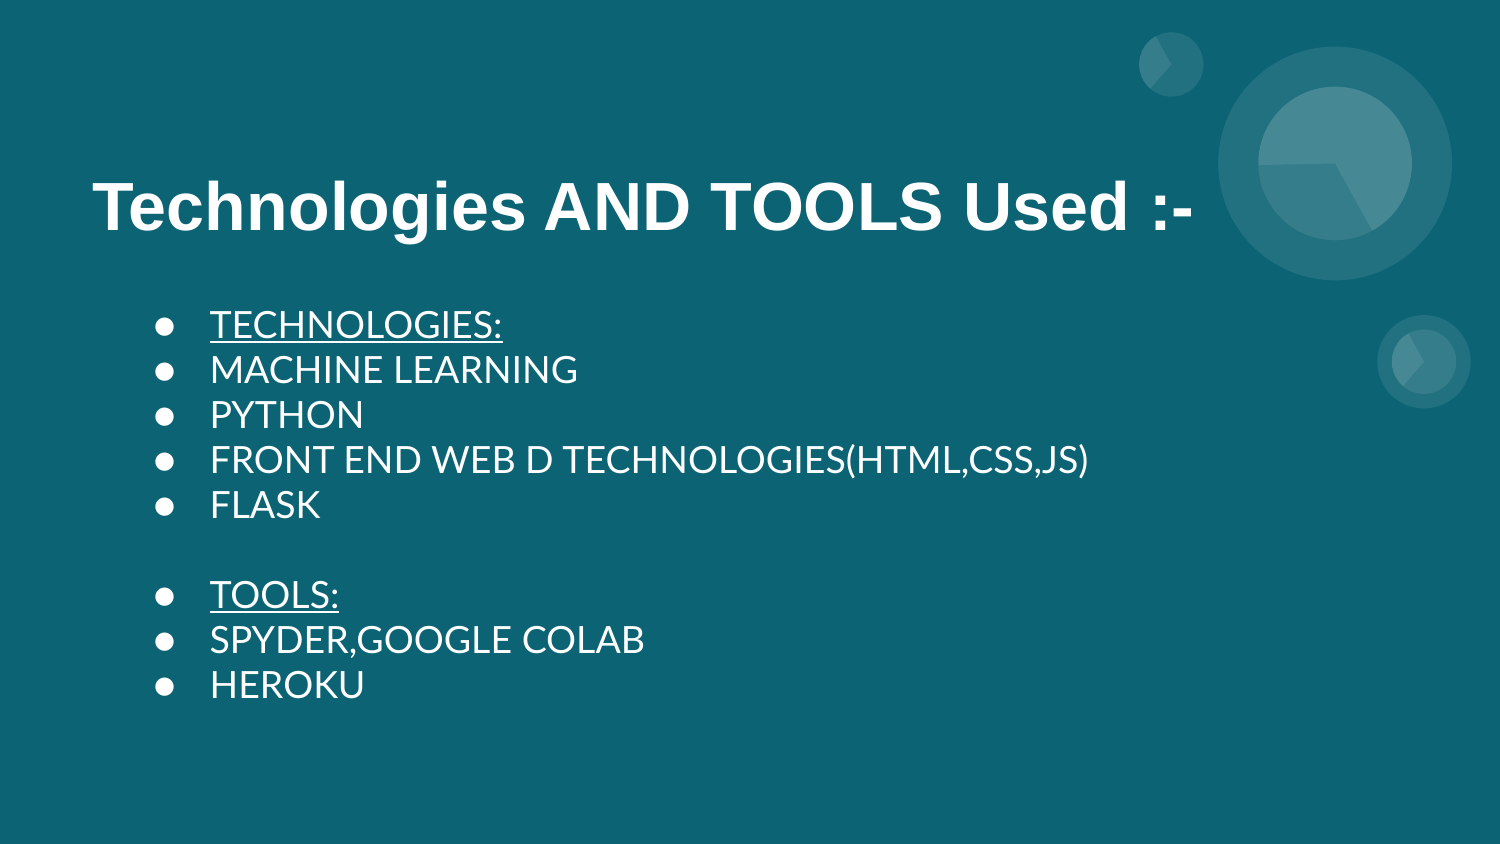

# Technologies AND TOOLS Used :-
TECHNOLOGIES:
MACHINE LEARNING
PYTHON
FRONT END WEB D TECHNOLOGIES(HTML,CSS,JS)
FLASK

TOOLS:
SPYDER,GOOGLE COLAB
HEROKU